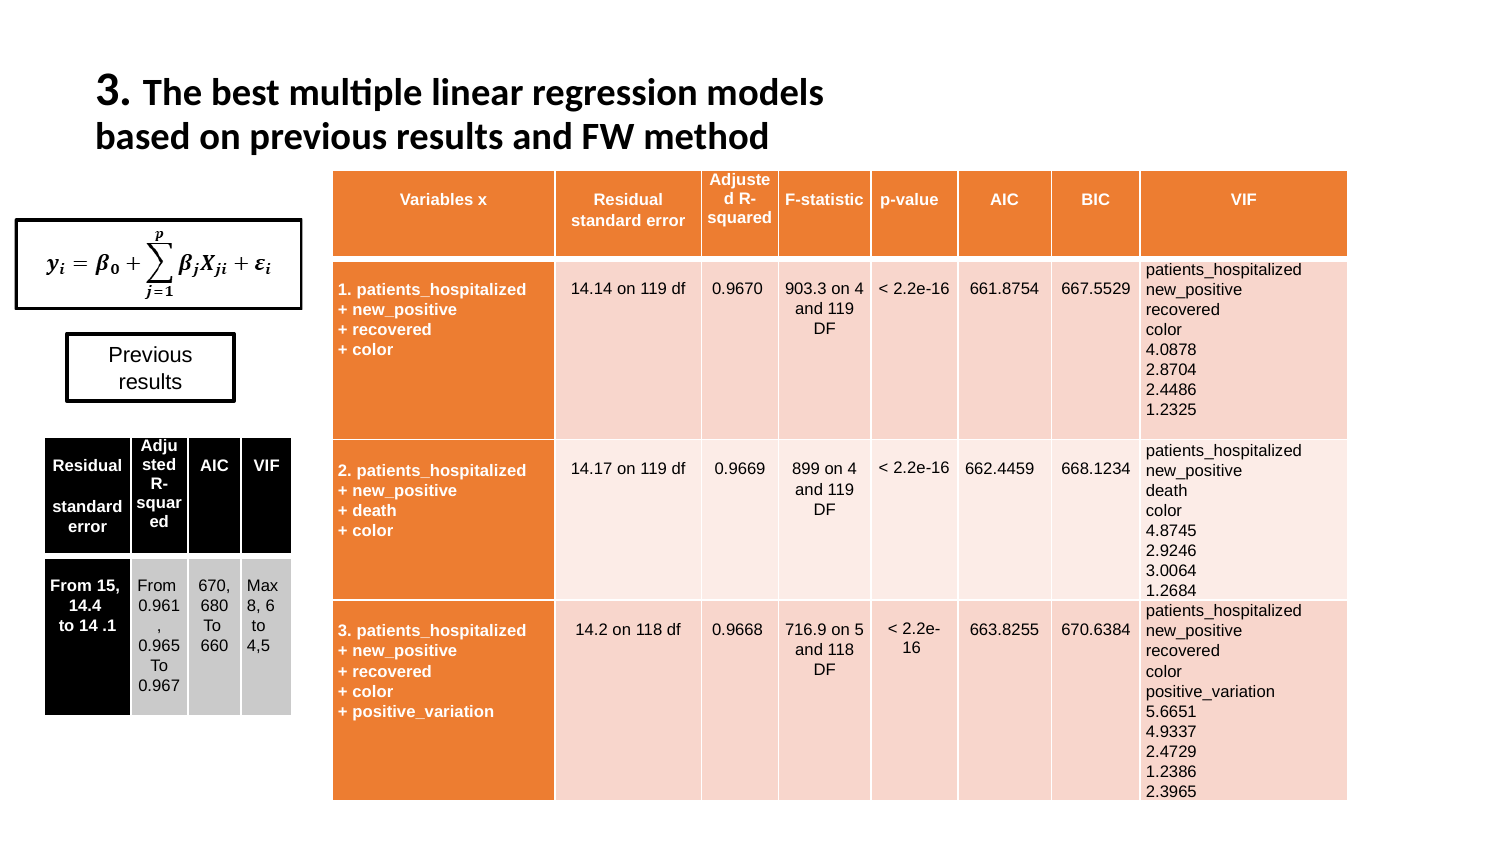

# 3. The best multiple linear regression models based on previous results and FW method
| Variables x | Residual standard error | Adjusted R-squared | F-statistic | p-value | AIC | BIC | VIF |
| --- | --- | --- | --- | --- | --- | --- | --- |
| 1. patients\_hospitalized + new\_positive + recovered + color | 14.14 on 119 df | 0.9670 | 903.3 on 4 and 119 DF | < 2.2e-16 | 661.8754 | 667.5529 | patients\_hospitalized new\_positive recovered color 4.0878 2.8704 2.4486 1.2325 |
| 2. patients\_hospitalized + new\_positive + death + color | 14.17 on 119 df | 0.9669 | 899 on 4 and 119 DF | < 2.2e-16 | 662.4459 | 668.1234 | patients\_hospitalized new\_positive death color   4.8745 2.9246 3.0064 1.2684 |
| 3. patients\_hospitalized + new\_positive + recovered + color + positive\_variation | 14.2 on 118 df | 0.9668 | 716.9 on 5 and 118 DF | < 2.2e-16 | 663.8255 | 670.6384 | patients\_hospitalized new\_positive recovered color positive\_variation 5.6651 4.9337 2.4729 1.2386 2.3965 |

Previous results
| Residual standard error | Adjusted R-squared | AIC | VIF |
| --- | --- | --- | --- |
| From 15, 14.4 to 14 .1 | From 0.961, 0.965 To 0.967 | 670, 680 To 660 | Max 8, 6  to 4,5 |